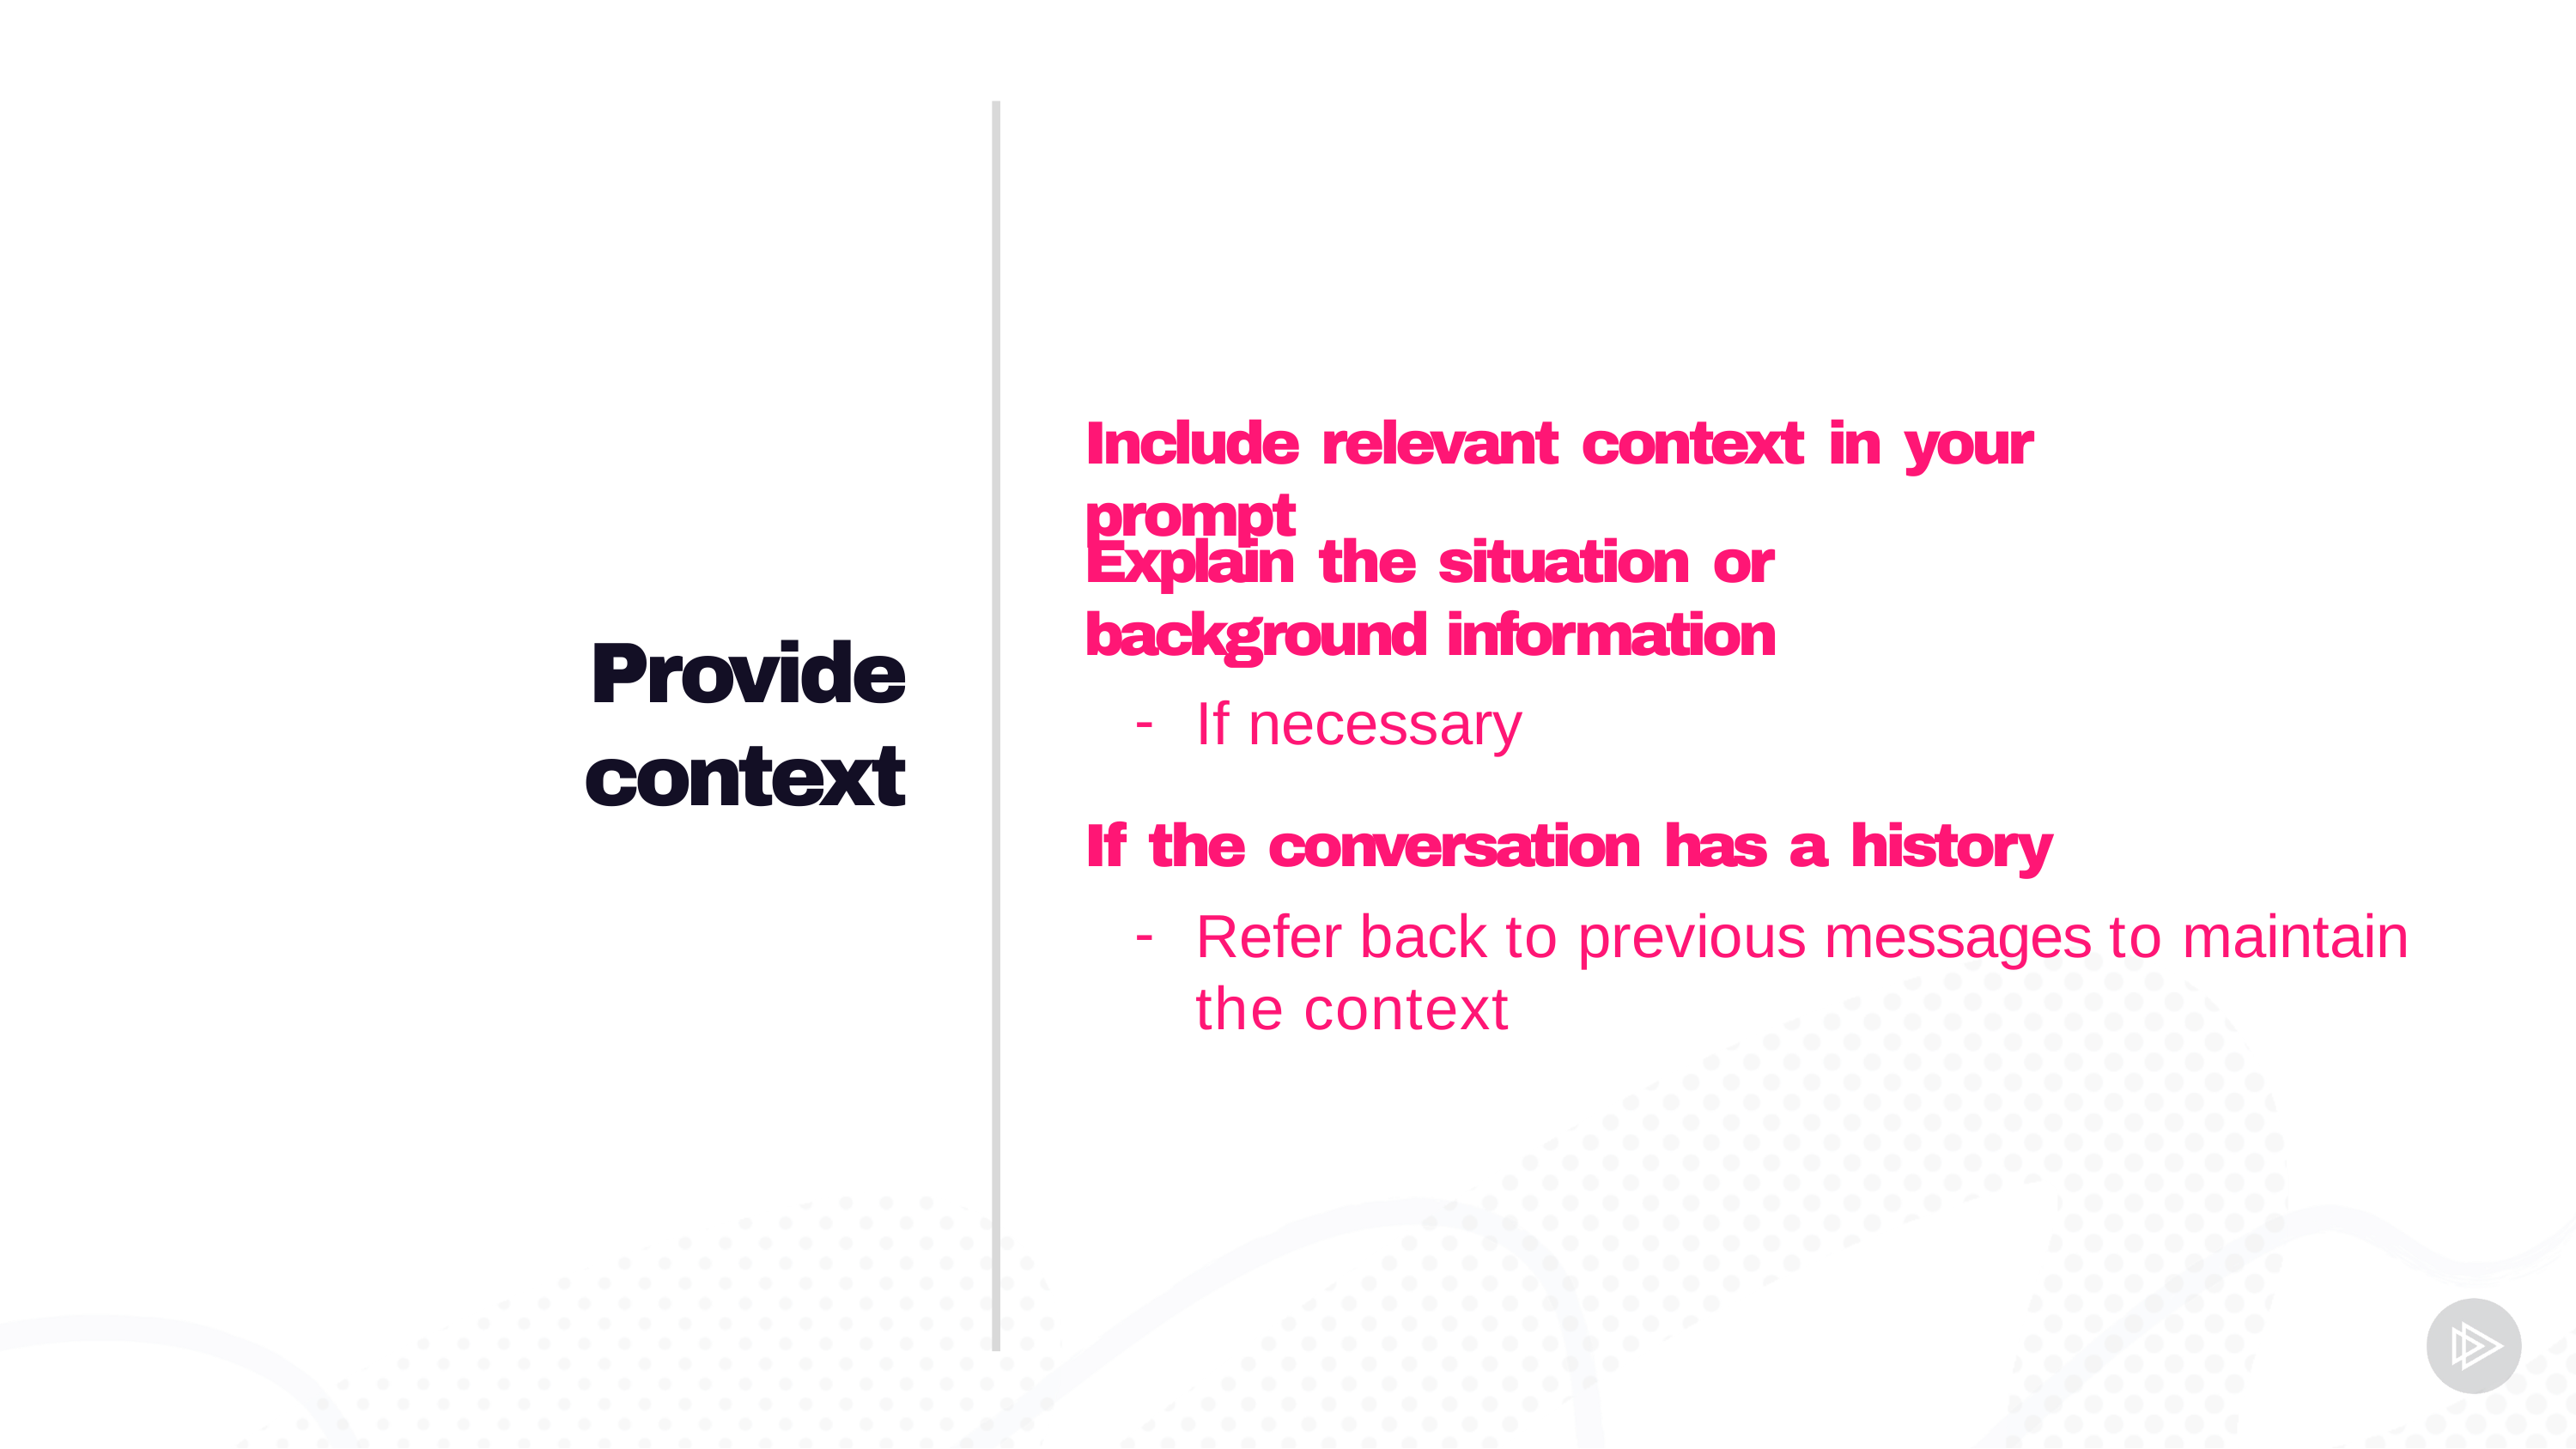

# Include relevant context in your prompt
Explain the situation or background information
If necessary
If the conversation has a history
Refer back to previous messages to maintain the context
Provide context